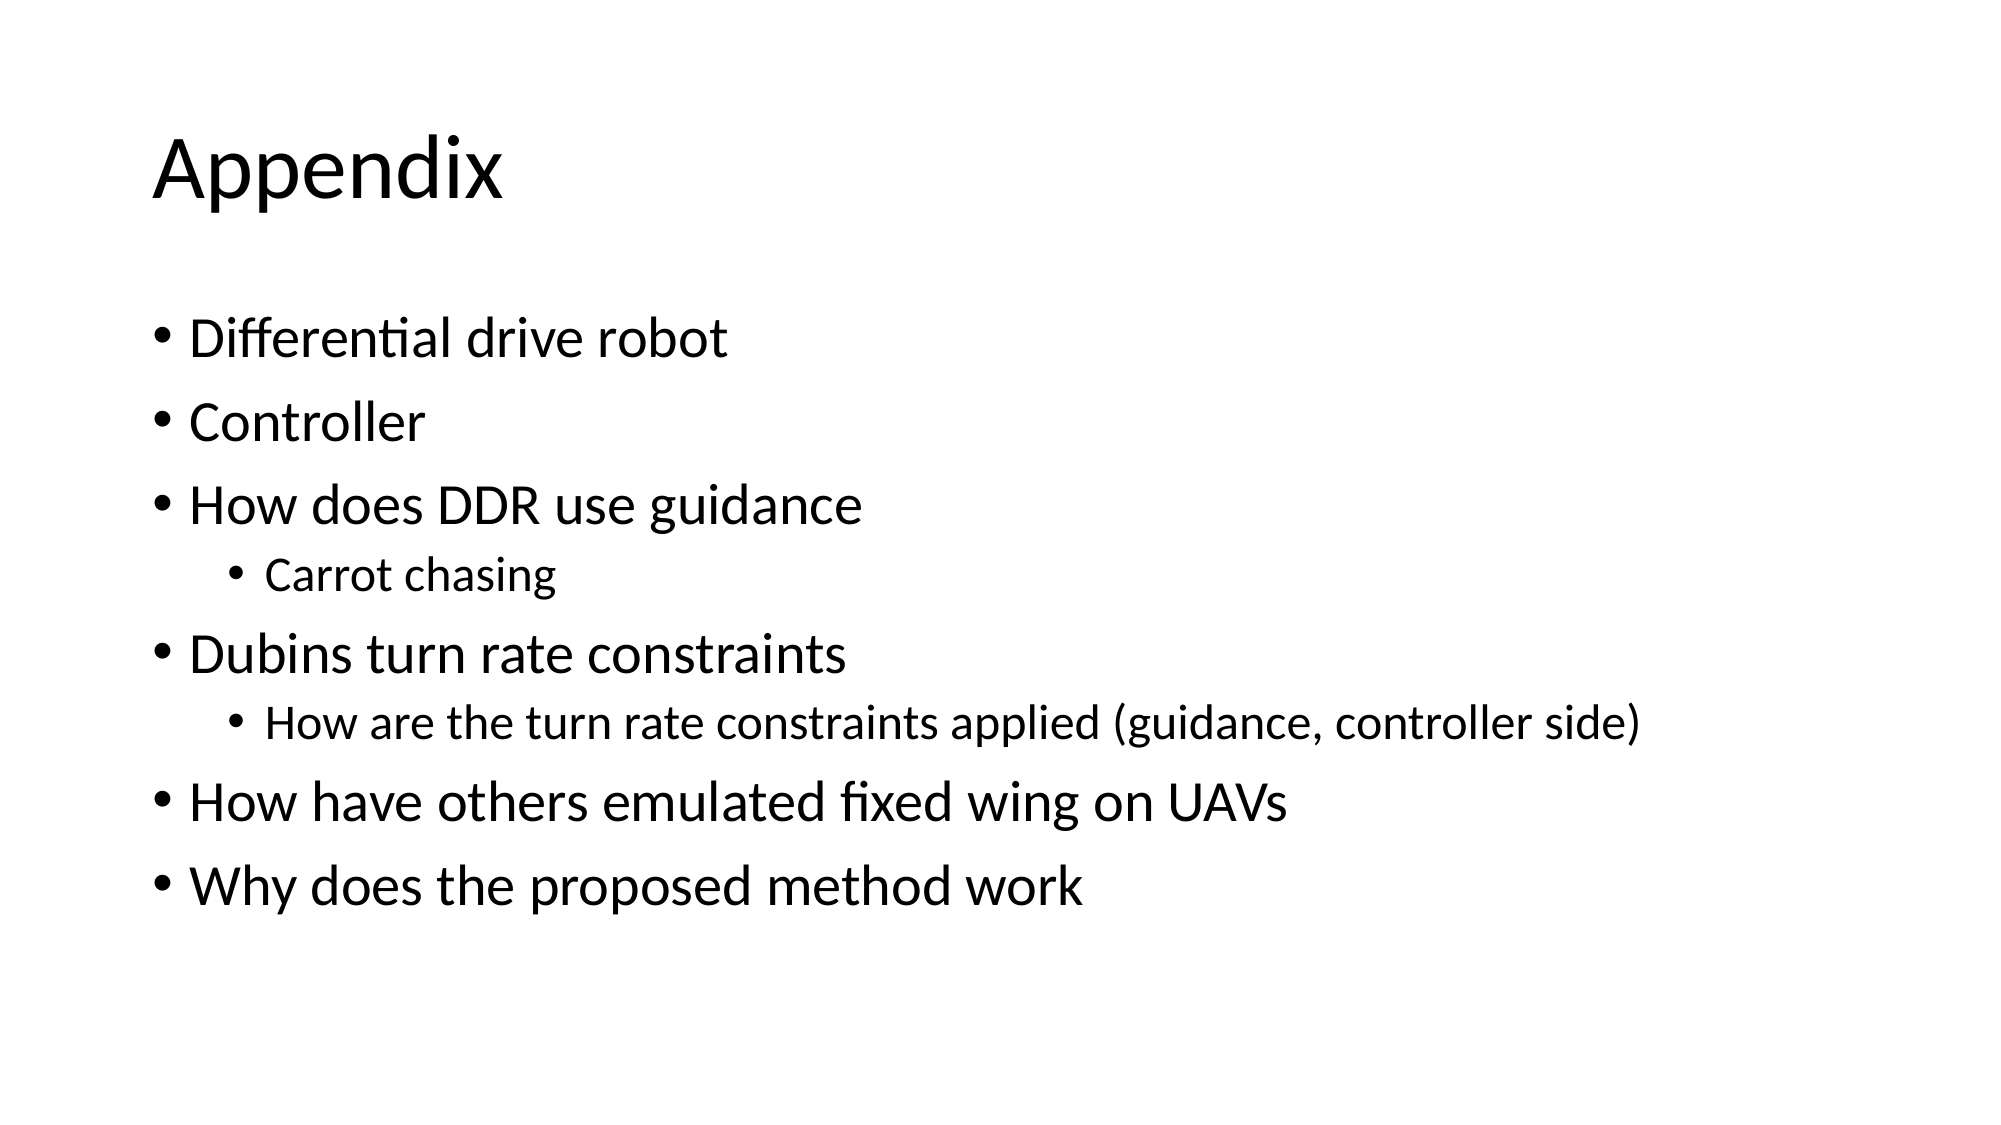

# Appendix
Differential drive robot
Controller
How does DDR use guidance
Carrot chasing
Dubins turn rate constraints
How are the turn rate constraints applied (guidance, controller side)
How have others emulated fixed wing on UAVs
Why does the proposed method work